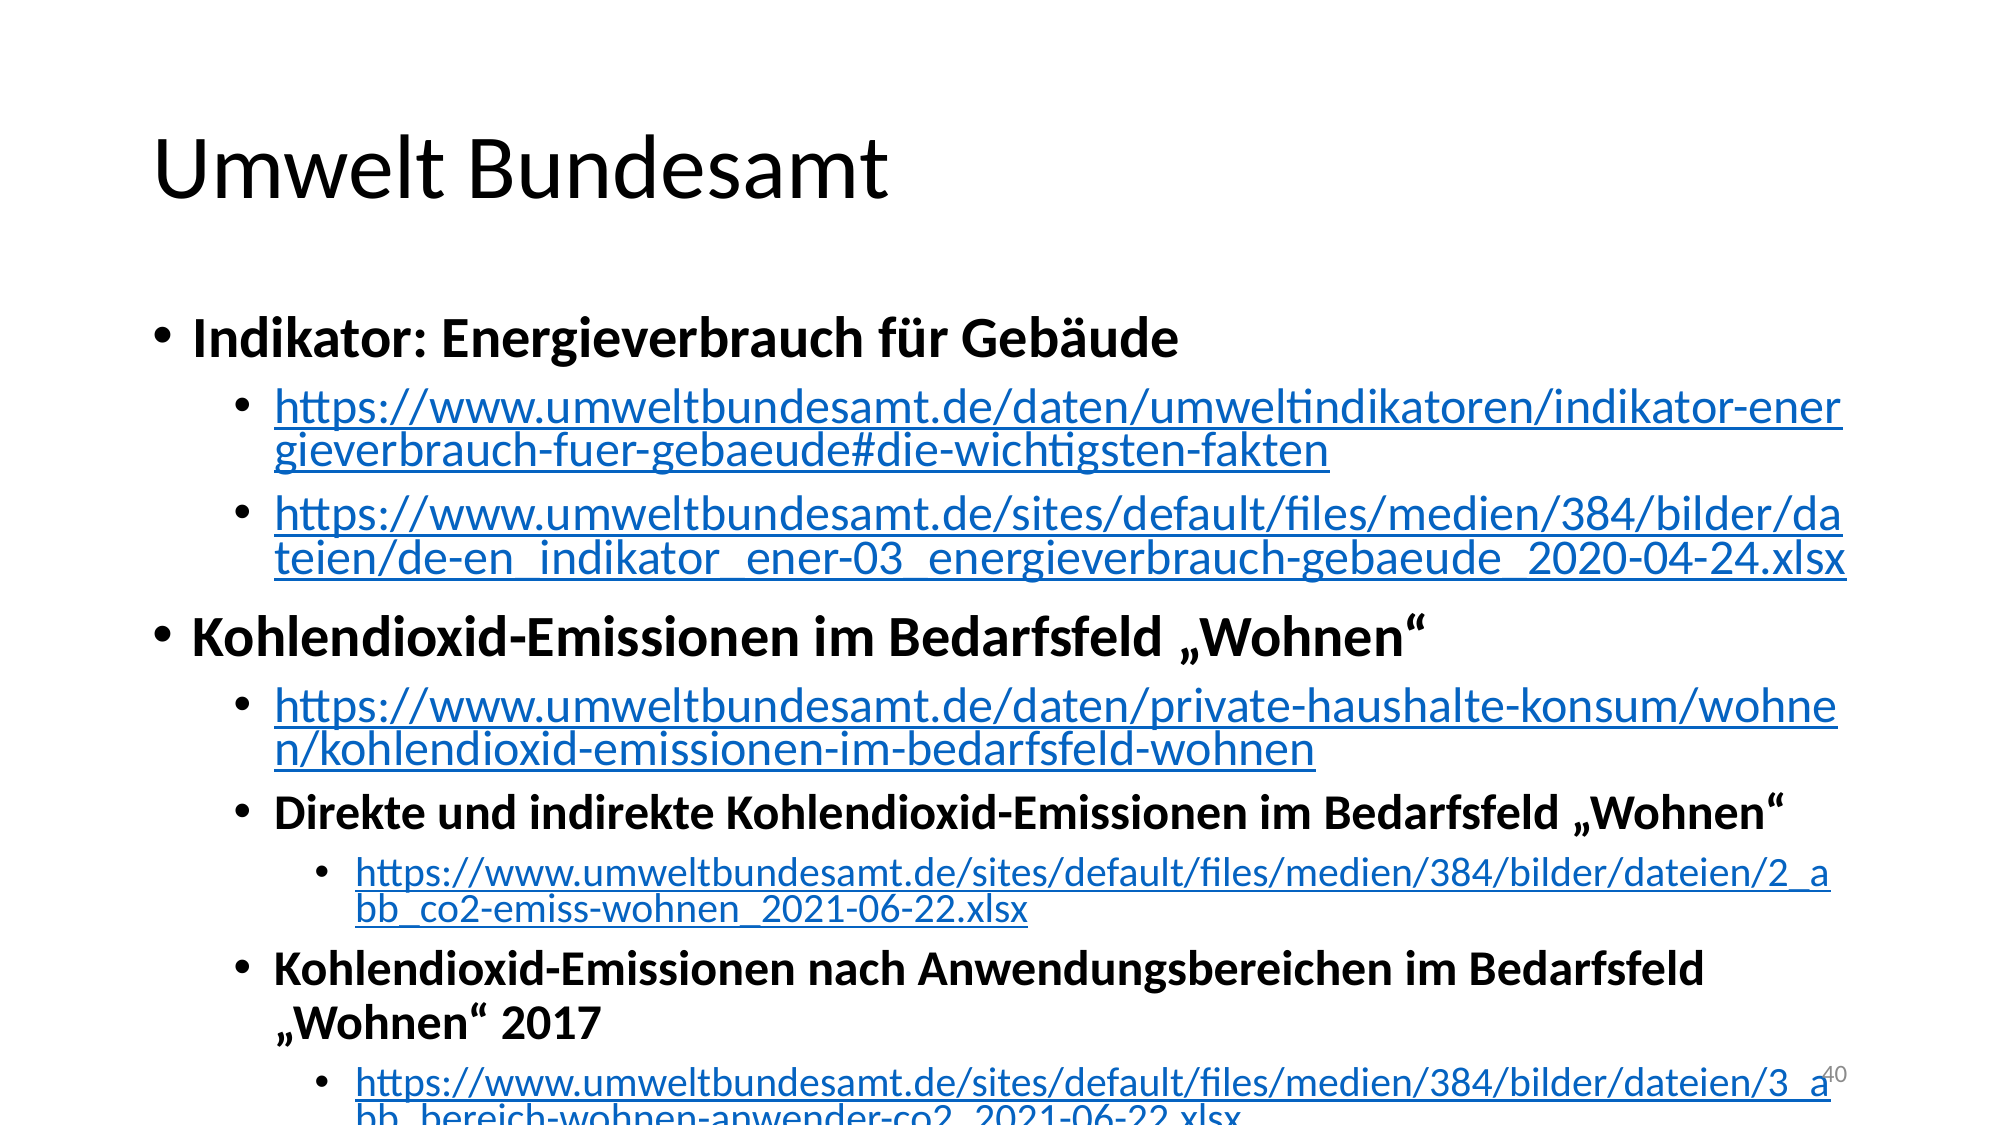

# Umwelt Bundesamt
Indikator: Energieverbrauch für Gebäude
https://www.umweltbundesamt.de/daten/umweltindikatoren/indikator-energieverbrauch-fuer-gebaeude#die-wichtigsten-fakten
https://www.umweltbundesamt.de/sites/default/files/medien/384/bilder/dateien/de-en_indikator_ener-03_energieverbrauch-gebaeude_2020-04-24.xlsx
Kohlendioxid-Emissionen im Bedarfsfeld „Wohnen“
https://www.umweltbundesamt.de/daten/private-haushalte-konsum/wohnen/kohlendioxid-emissionen-im-bedarfsfeld-wohnen
Direkte und indirekte Kohlendioxid-Emissionen im Bedarfsfeld „Wohnen“
https://www.umweltbundesamt.de/sites/default/files/medien/384/bilder/dateien/2_abb_co2-emiss-wohnen_2021-06-22.xlsx
Kohlendioxid-Emissionen nach Anwendungsbereichen im Bedarfsfeld „Wohnen“ 2017
https://www.umweltbundesamt.de/sites/default/files/medien/384/bilder/dateien/3_abb_bereich-wohnen-anwender-co2_2021-06-22.xlsx

40